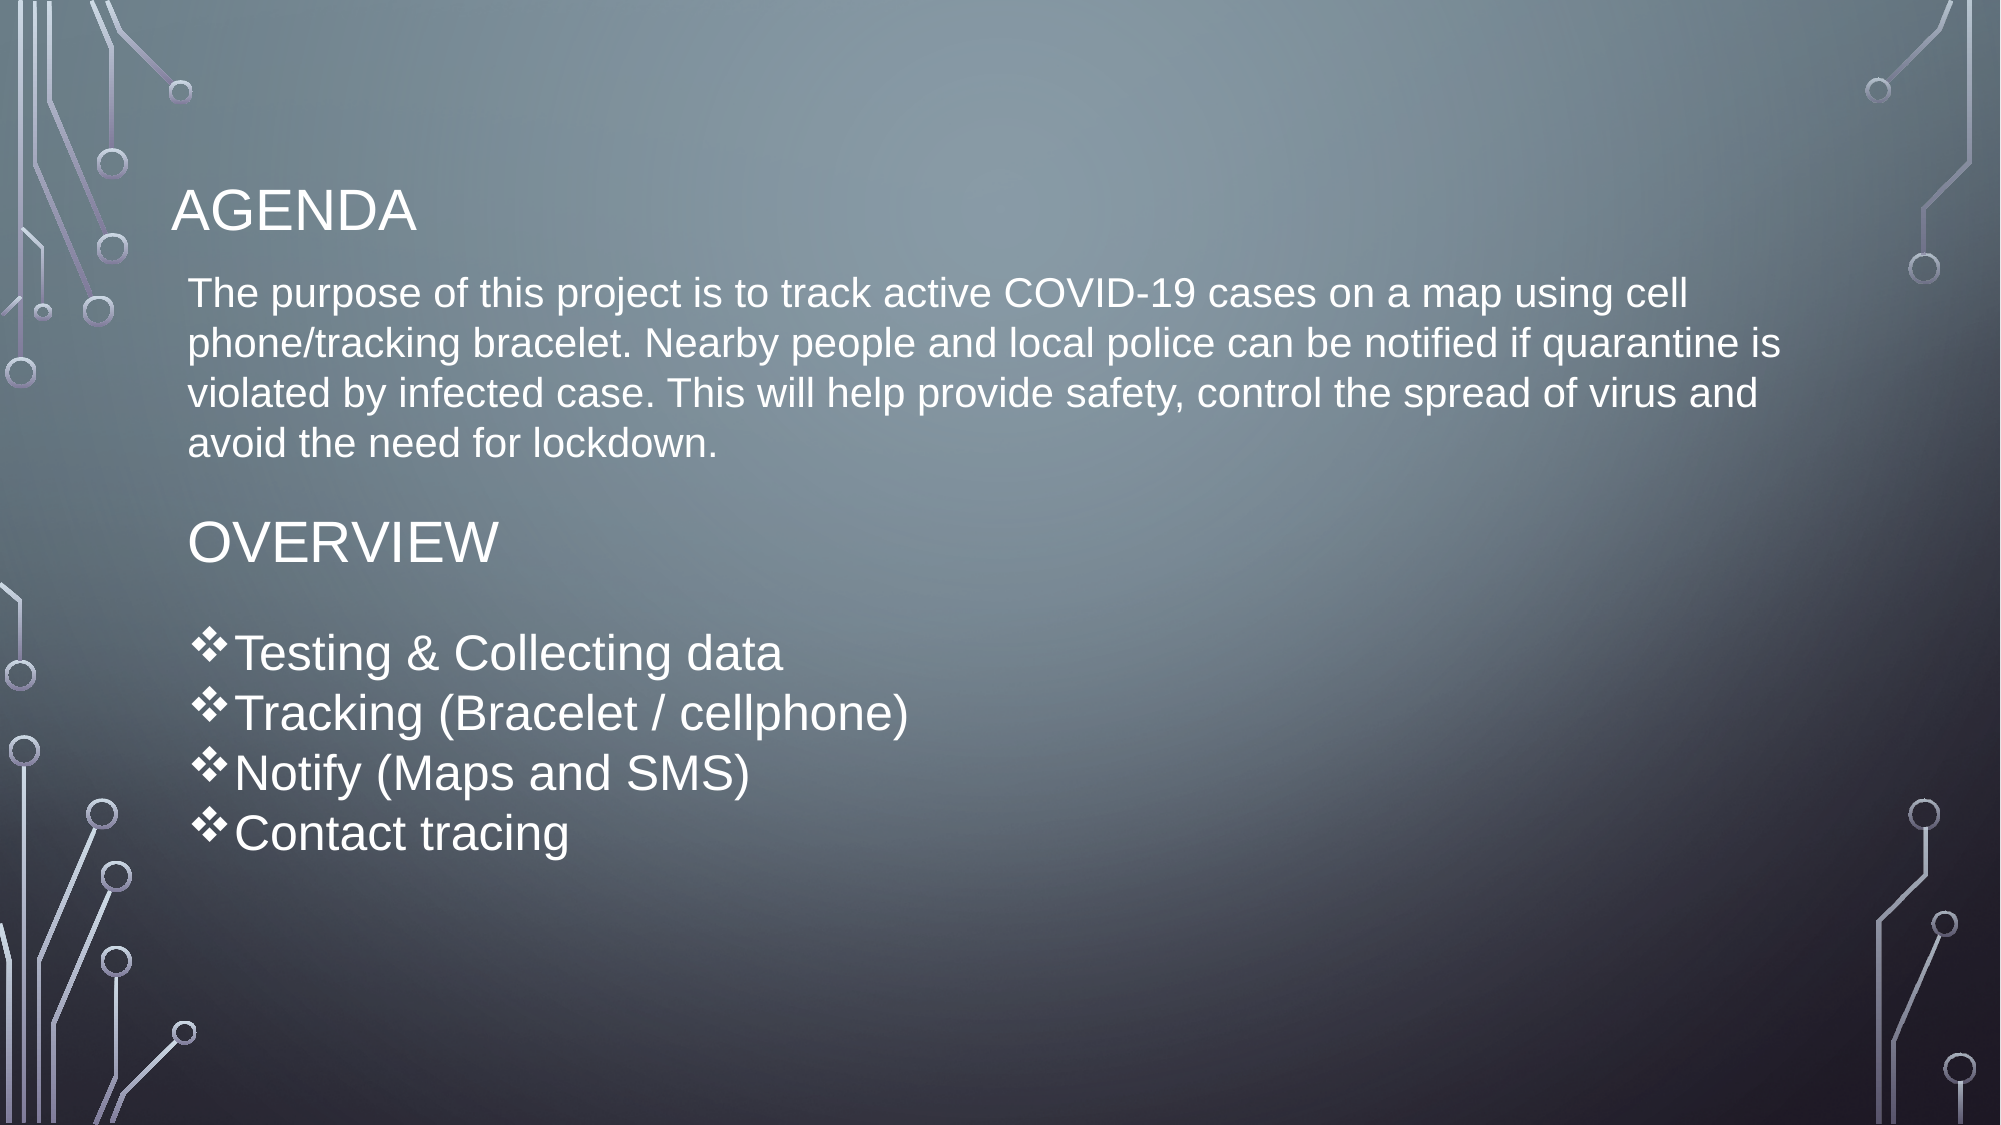

AGENDA
The purpose of this project is to track active COVID-19 cases on a map using cell phone/tracking bracelet. Nearby people and local police can be notified if quarantine is violated by infected case. This will help provide safety, control the spread of virus and avoid the need for lockdown.

OVERVIEW
Testing & Collecting data
Tracking (Bracelet / cellphone)
Notify (Maps and SMS)
Contact tracing